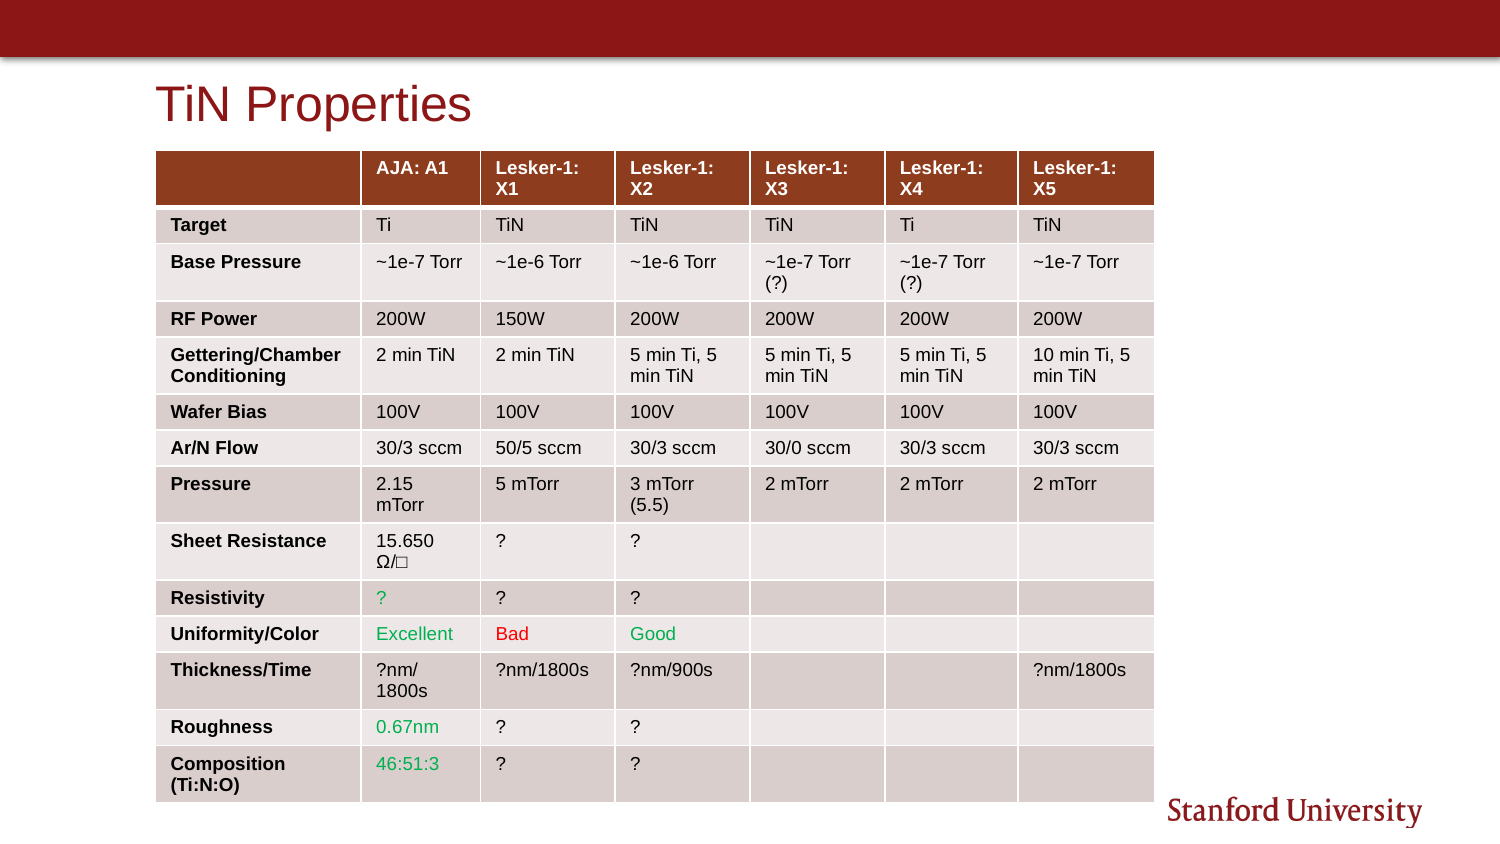

# TiN Properties
|  | AJA: A1 | Lesker-1: X1 | Lesker-1: X2 | Lesker-1: X3 | Lesker-1: X4 | Lesker-1: X5 |
| --- | --- | --- | --- | --- | --- | --- |
| Target | Ti | TiN | TiN | TiN | Ti | TiN |
| Base Pressure | ~1e-7 Torr | ~1e-6 Torr | ~1e-6 Torr | ~1e-7 Torr (?) | ~1e-7 Torr (?) | ~1e-7 Torr |
| RF Power | 200W | 150W | 200W | 200W | 200W | 200W |
| Gettering/Chamber Conditioning | 2 min TiN | 2 min TiN | 5 min Ti, 5 min TiN | 5 min Ti, 5 min TiN | 5 min Ti, 5 min TiN | 10 min Ti, 5 min TiN |
| Wafer Bias | 100V | 100V | 100V | 100V | 100V | 100V |
| Ar/N Flow | 30/3 sccm | 50/5 sccm | 30/3 sccm | 30/0 sccm | 30/3 sccm | 30/3 sccm |
| Pressure | 2.15 mTorr | 5 mTorr | 3 mTorr (5.5) | 2 mTorr | 2 mTorr | 2 mTorr |
| Sheet Resistance | 15.650 Ω/□ | ? | ? |  |  |  |
| Resistivity | ? | ? | ? |  |  |  |
| Uniformity/Color | Excellent | Bad | Good |  |  |  |
| Thickness/Time | ?nm/1800s | ?nm/1800s | ?nm/900s |  |  | ?nm/1800s |
| Roughness | 0.67nm | ? | ? |  |  |  |
| Composition (Ti:N:O) | 46:51:3 | ? | ? |  |  |  |